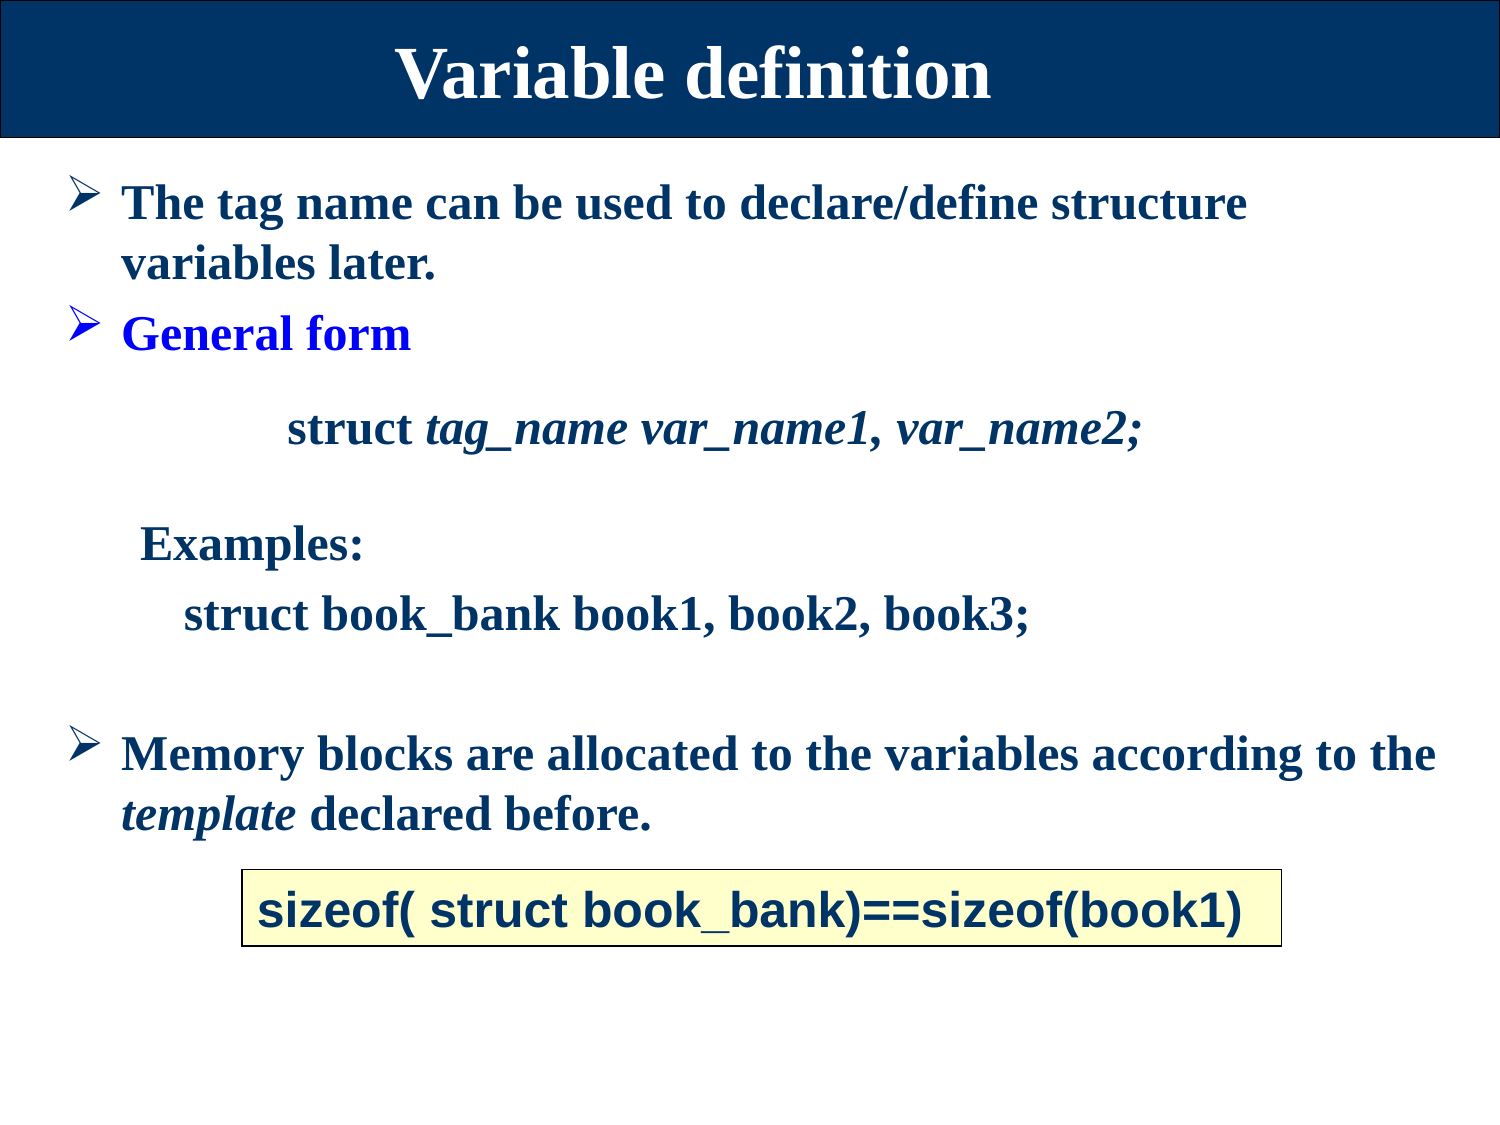

# Variable definition
The tag name can be used to declare/define structure variables later.
General form

      Examples:
	     struct book_bank book1, book2, book3;

Memory blocks are allocated to the variables according to the template declared before.

struct tag_name var_name1, var_name2;
sizeof( struct book_bank)==sizeof(book1)